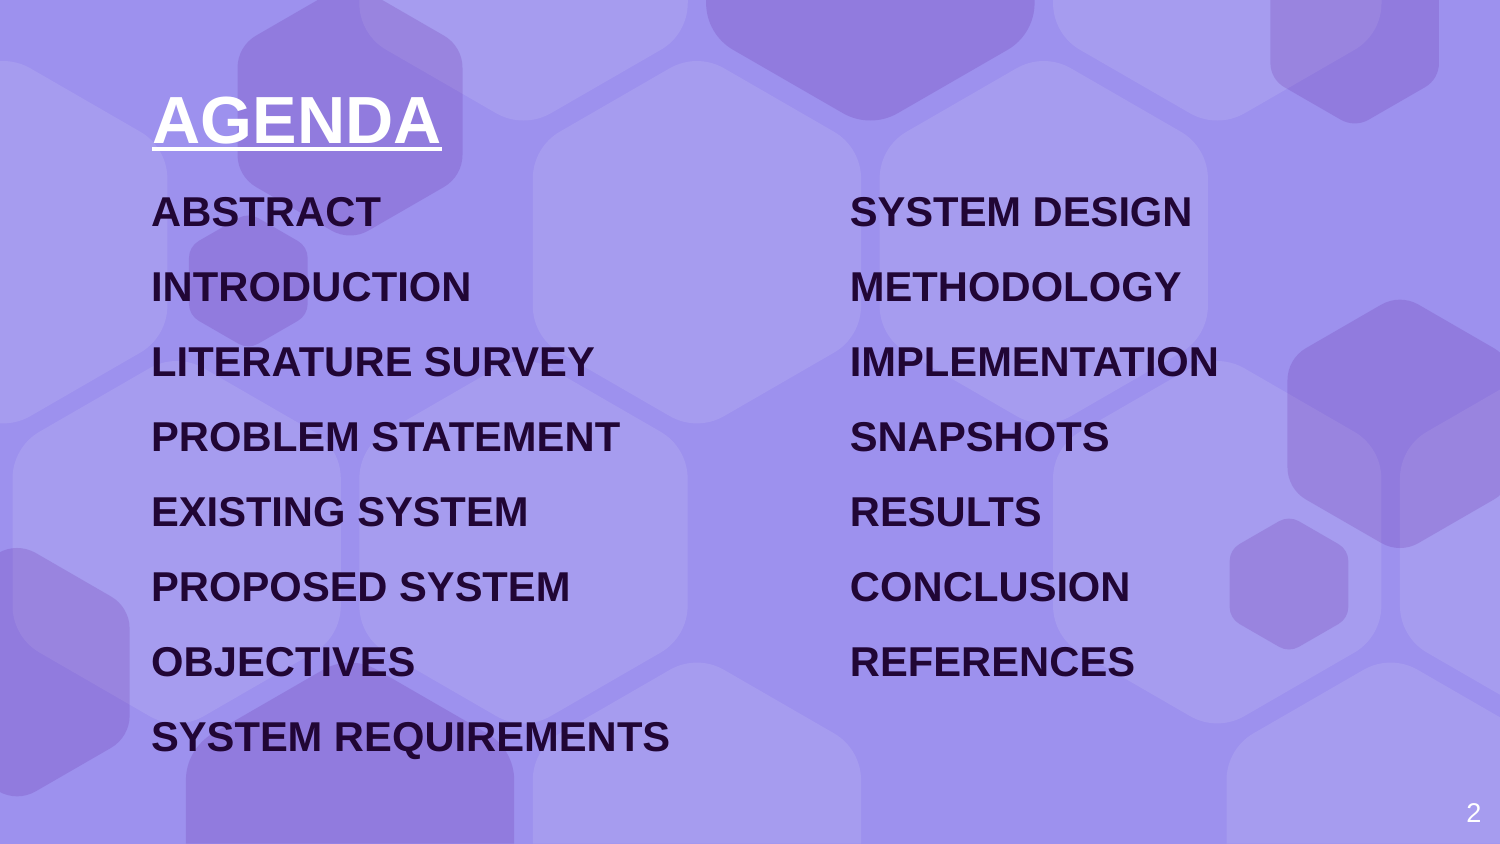

AGENDA
ABSTRACT
INTRODUCTION
LITERATURE SURVEY
PROBLEM STATEMENT
EXISTING SYSTEM
PROPOSED SYSTEM
OBJECTIVES
SYSTEM REQUIREMENTS
SYSTEM DESIGN
METHODOLOGY
IMPLEMENTATION
SNAPSHOTS
RESULTS
CONCLUSION
REFERENCES

2